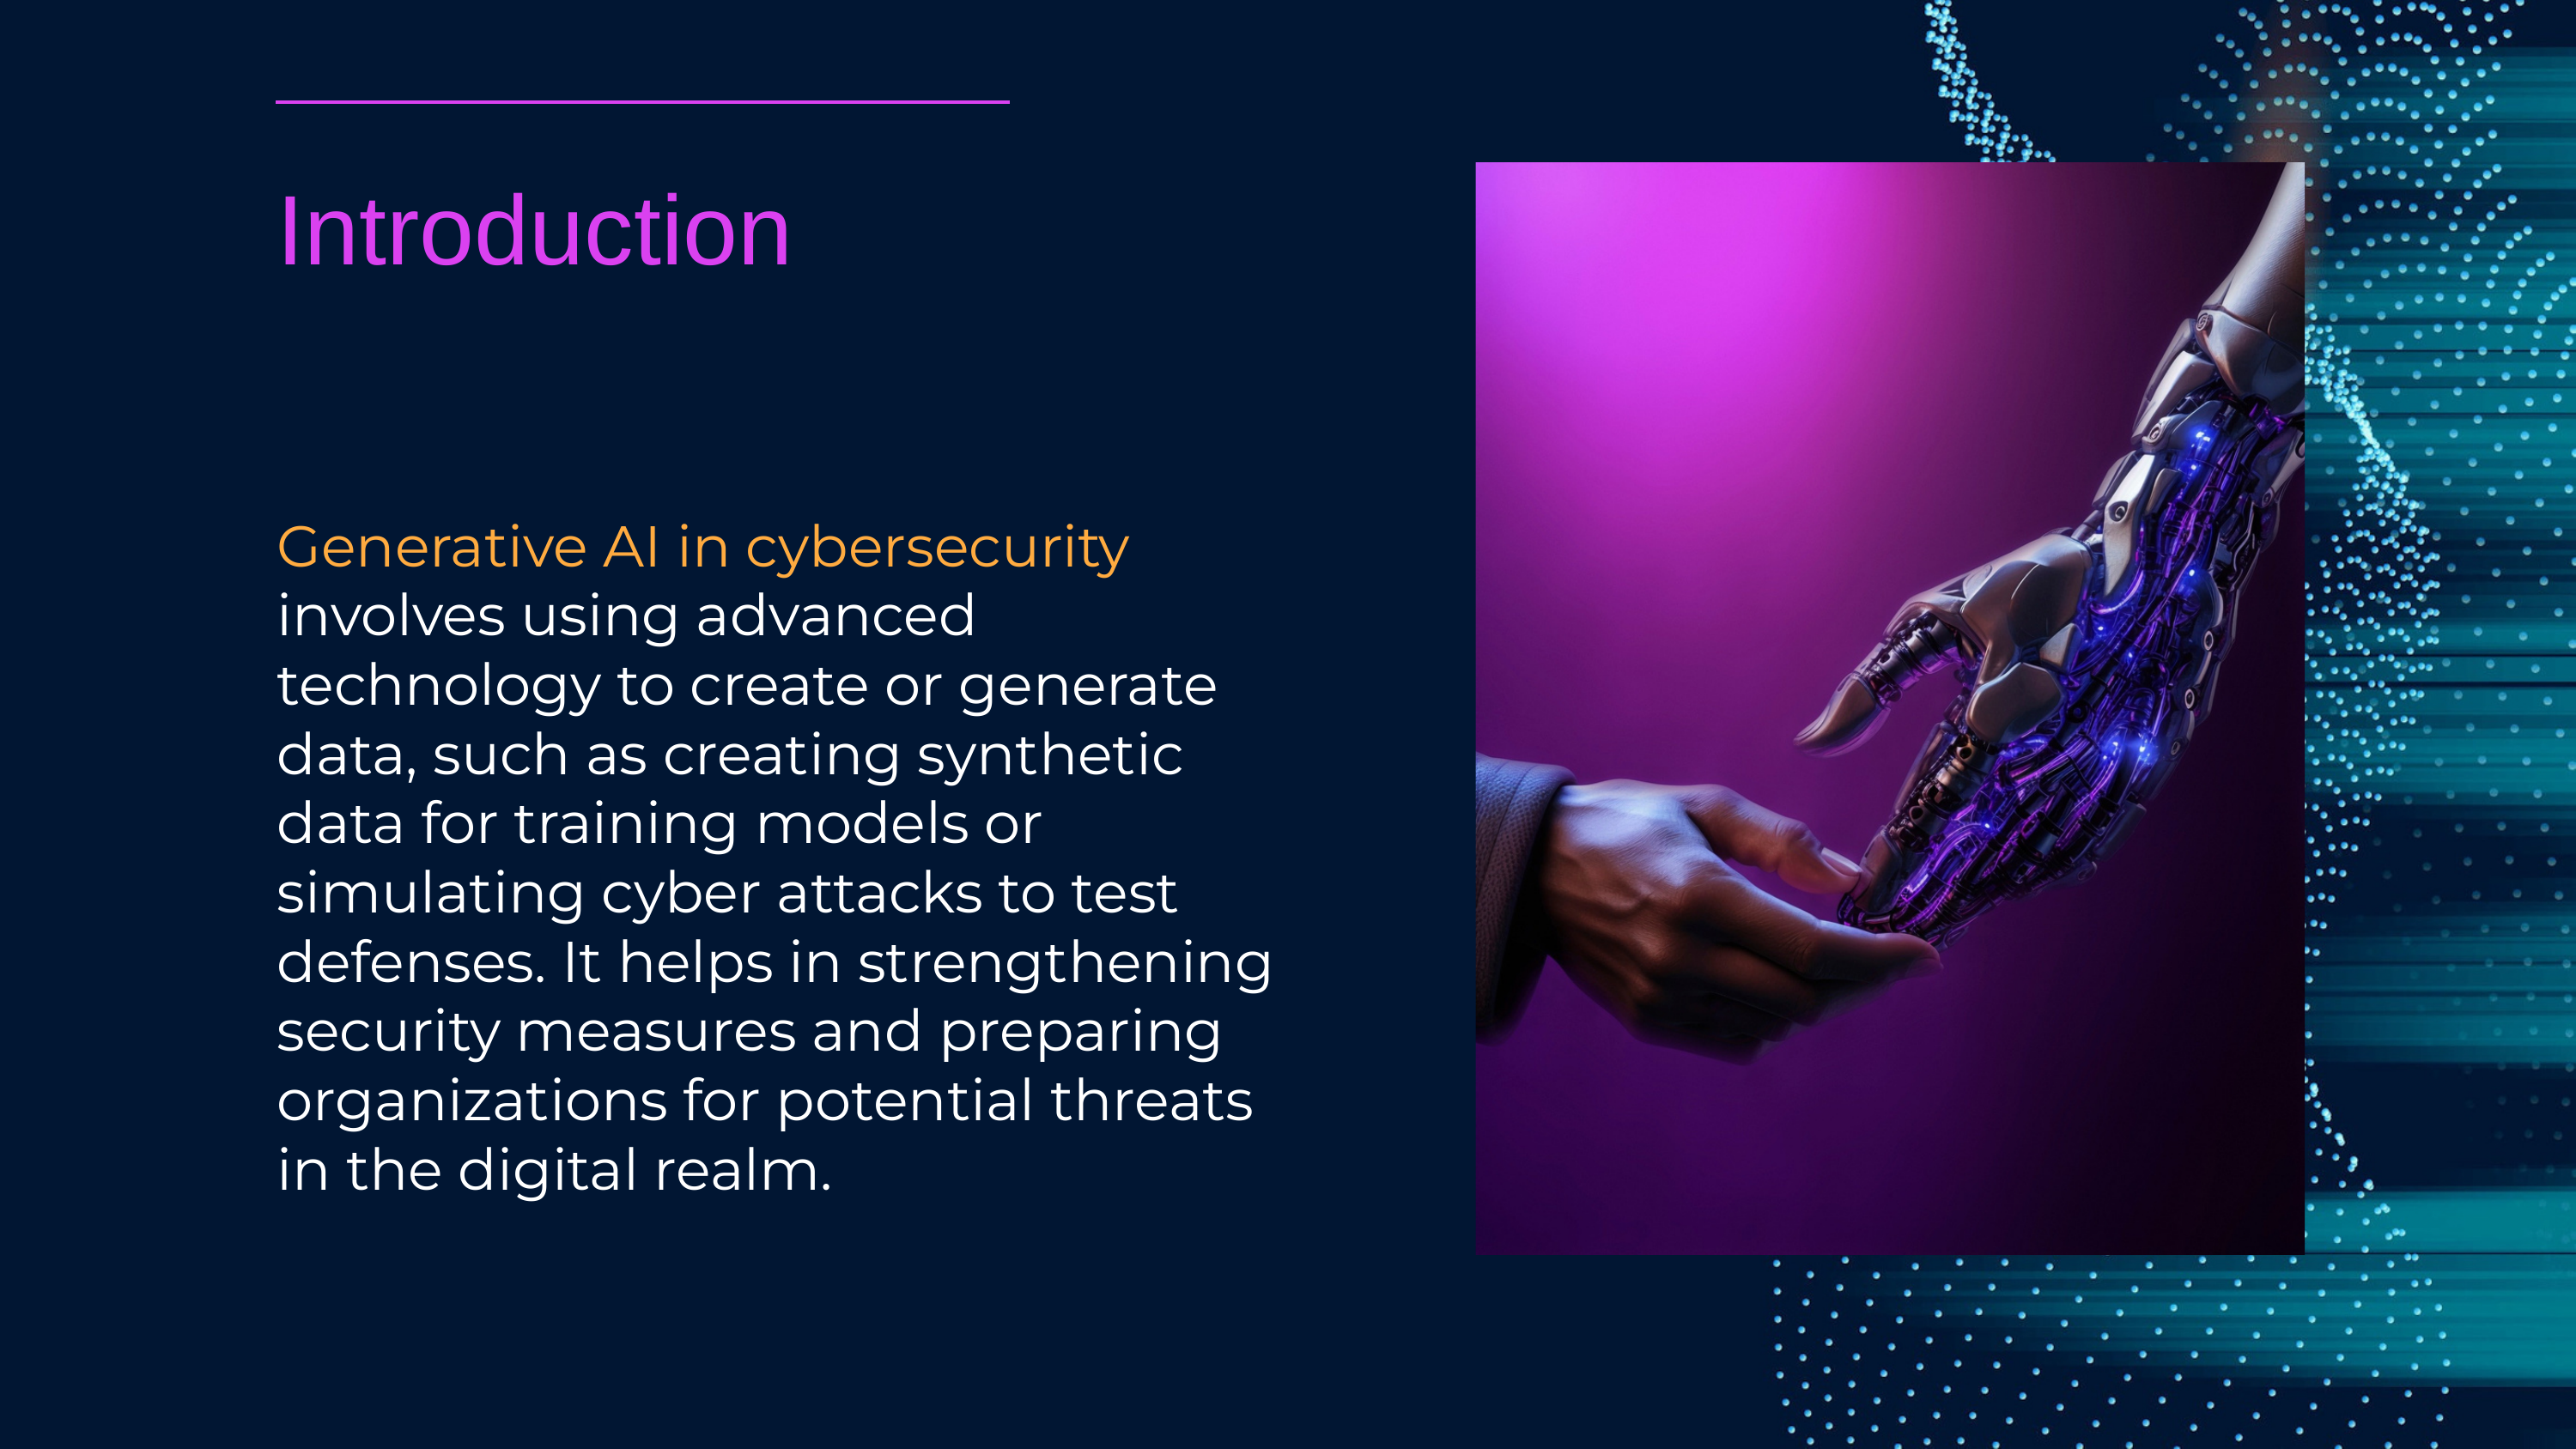

Introduction

Generative AI in cybersecurity involves using advanced technology to create or generate data, such as creating synthetic data for training models or simulating cyber attacks to test defenses. It helps in strengthening security measures and preparing organizations for potential threats in the digital realm.